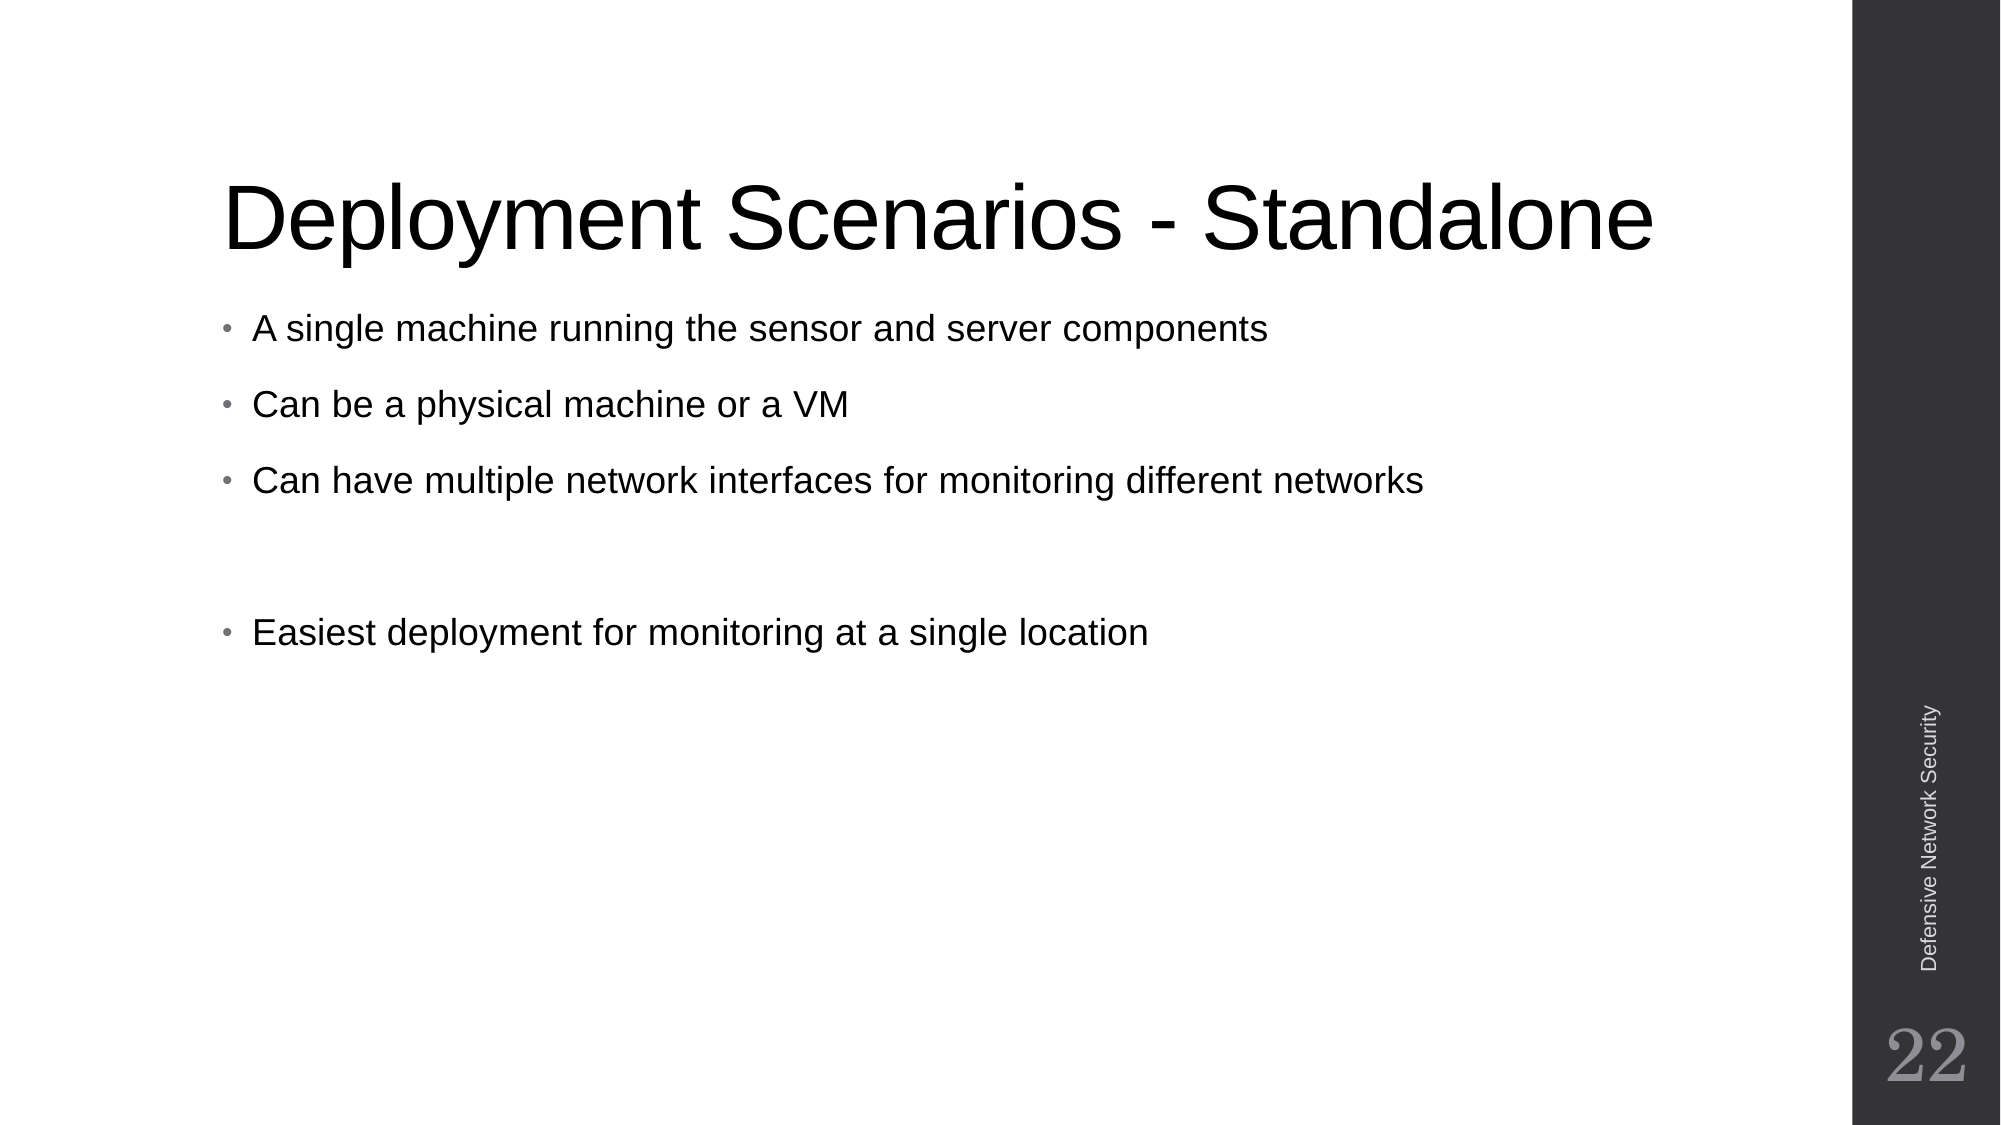

# Deployment Scenarios - Standalone
A single machine running the sensor and server components
Can be a physical machine or a VM
Can have multiple network interfaces for monitoring different networks

Easiest deployment for monitoring at a single location
Defensive Network Security
22